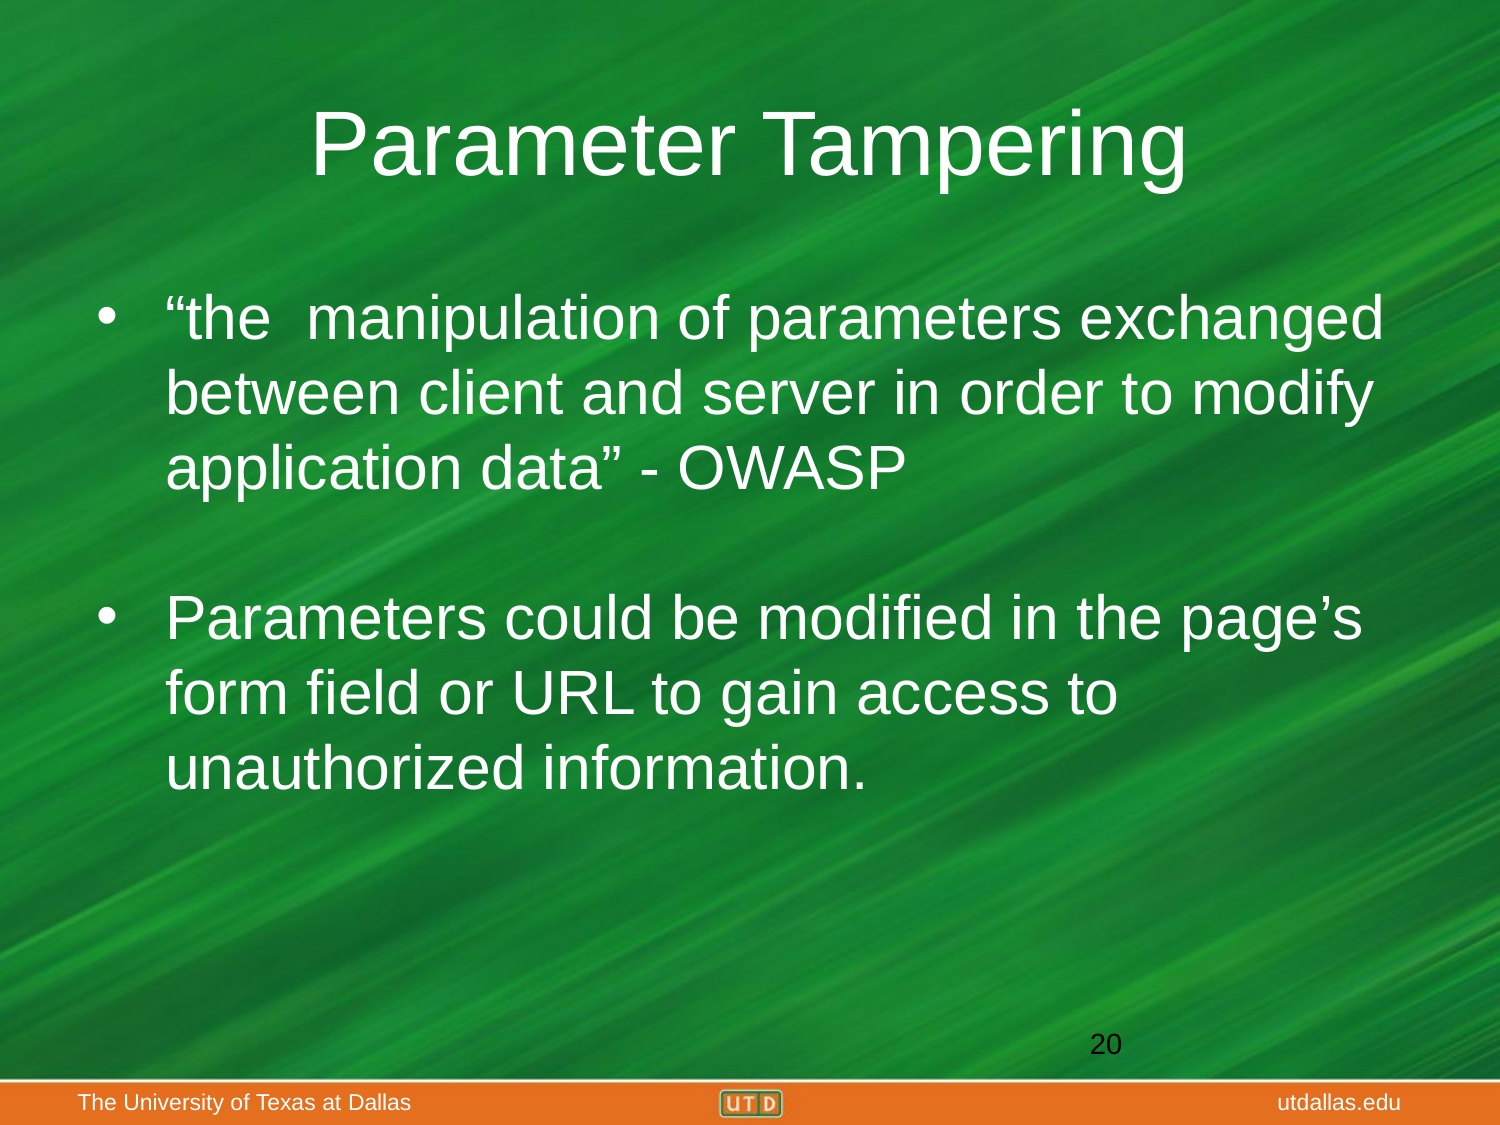

# Parameter Tampering
“the  manipulation of parameters exchanged between client and server in order to modify application data” - OWASP

Parameters could be modified in the page’s form field or URL to gain access to unauthorized information.

20